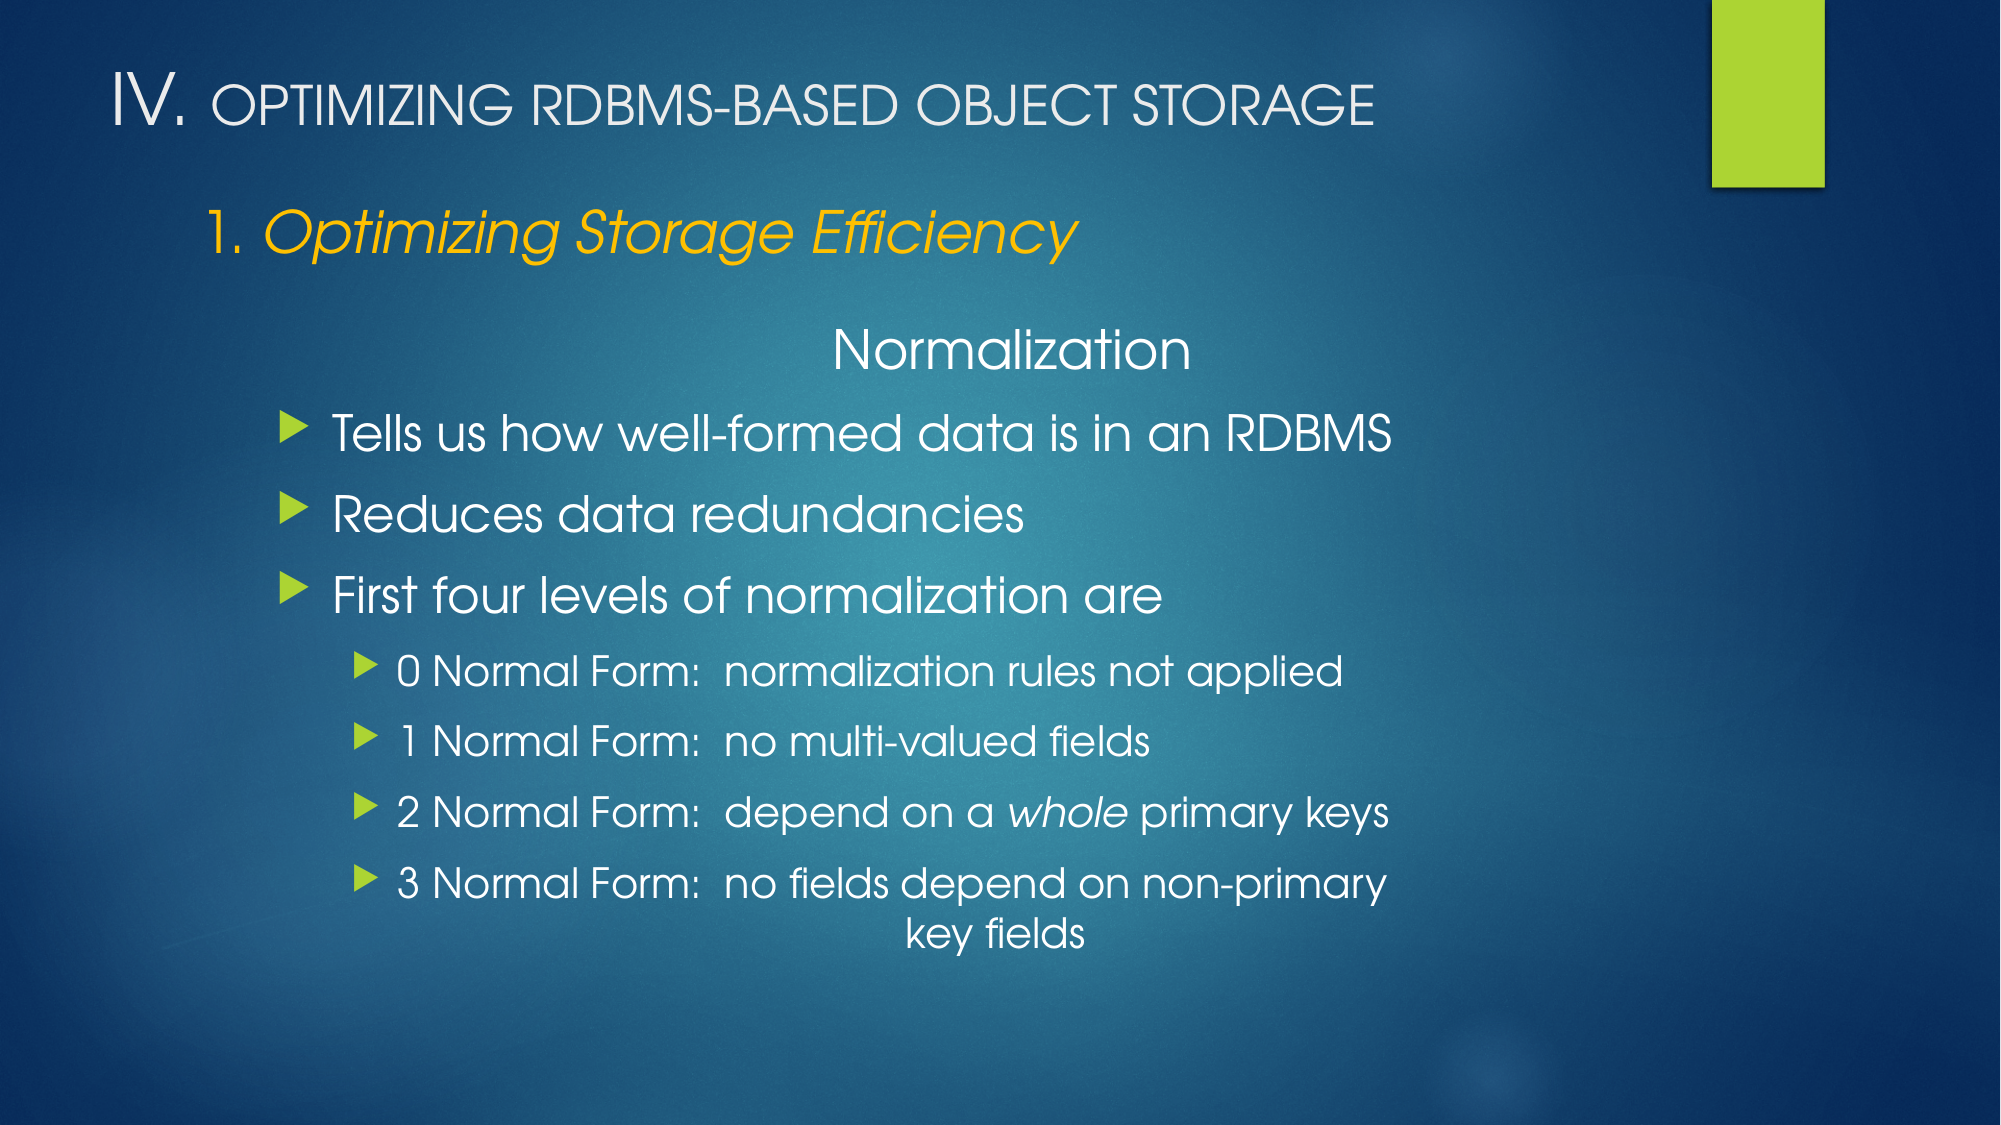

# IV. OPTIMIZING RDBMS-BASED OBJECT STORAGE
27
1. Optimizing Storage Efficiency
Normalization
Tells us how well-formed data is in an RDBMS
Reduces data redundancies
First four levels of normalization are
0 Normal Form:  normalization rules not applied
1 Normal Form:  no multi-valued fields
2 Normal Form:  depend on a whole primary keys
3 Normal Form:  no fields depend on non-primary
			     key fields